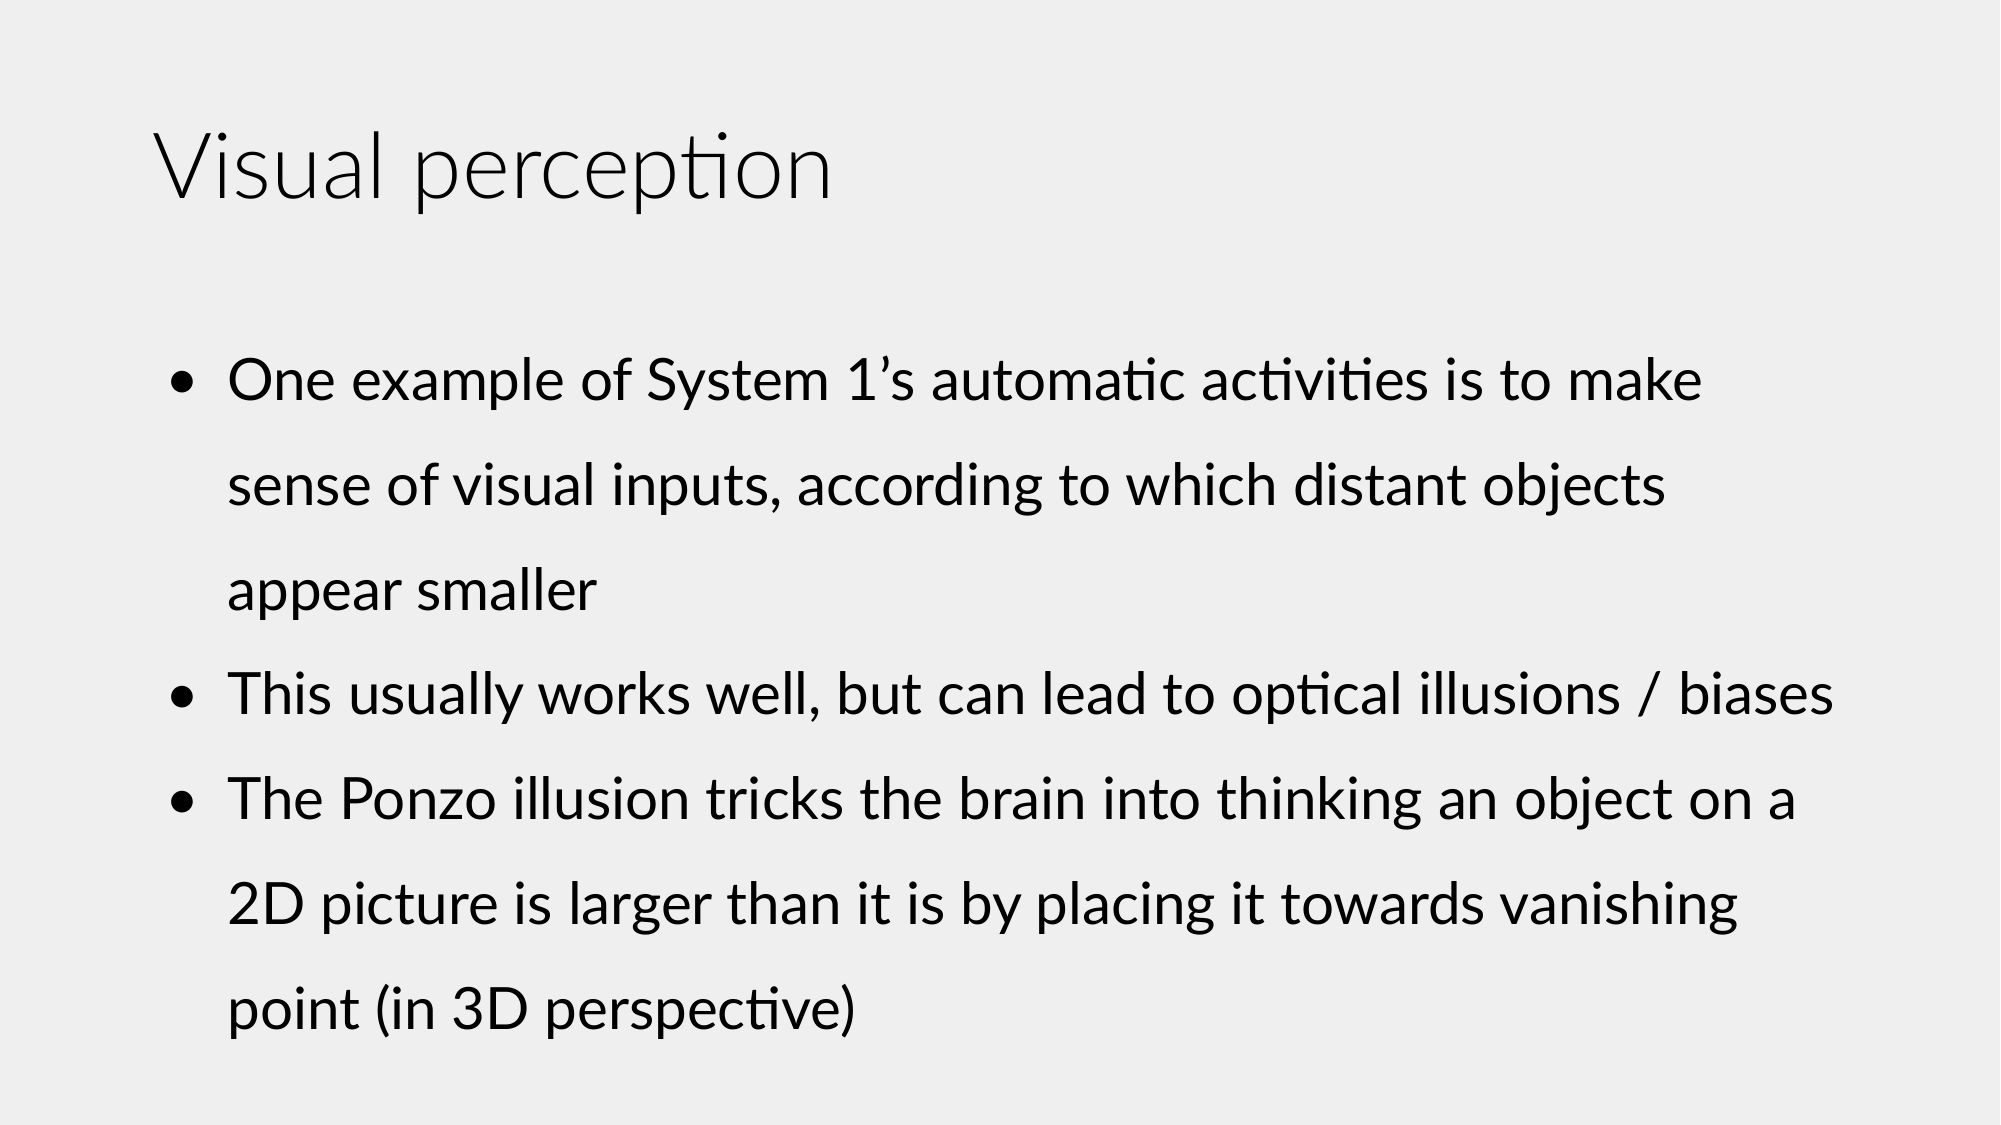

# Visual perception
One example of System 1’s automatic activities is to make sense of visual inputs, according to which distant objects appear smaller
This usually works well, but can lead to optical illusions / biases
The Ponzo illusion tricks the brain into thinking an object on a 2D picture is larger than it is by placing it towards vanishing point (in 3D perspective)